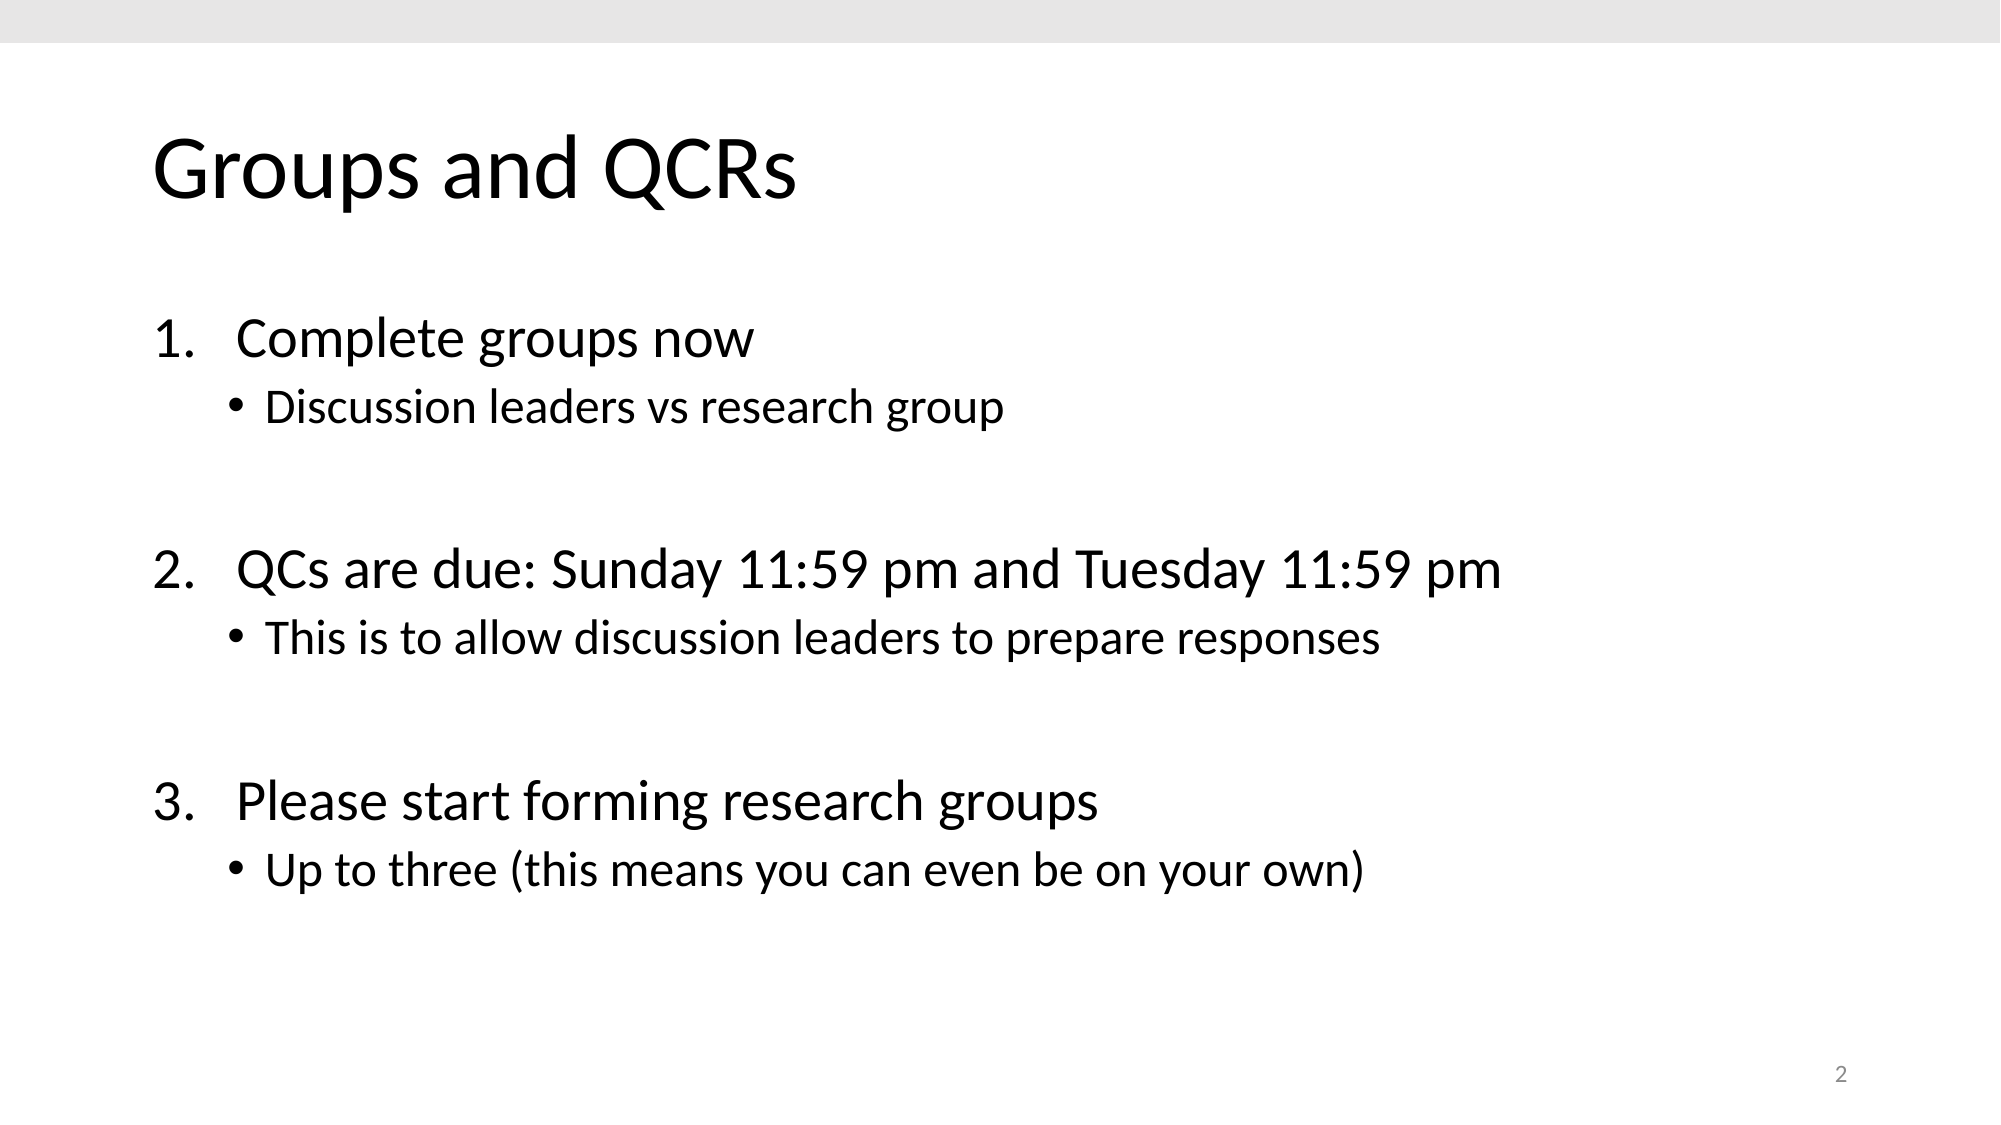

# Groups and QCRs
Complete groups now
Discussion leaders vs research group

QCs are due: Sunday 11:59 pm and Tuesday 11:59 pm
This is to allow discussion leaders to prepare responses

Please start forming research groups
Up to three (this means you can even be on your own)

2